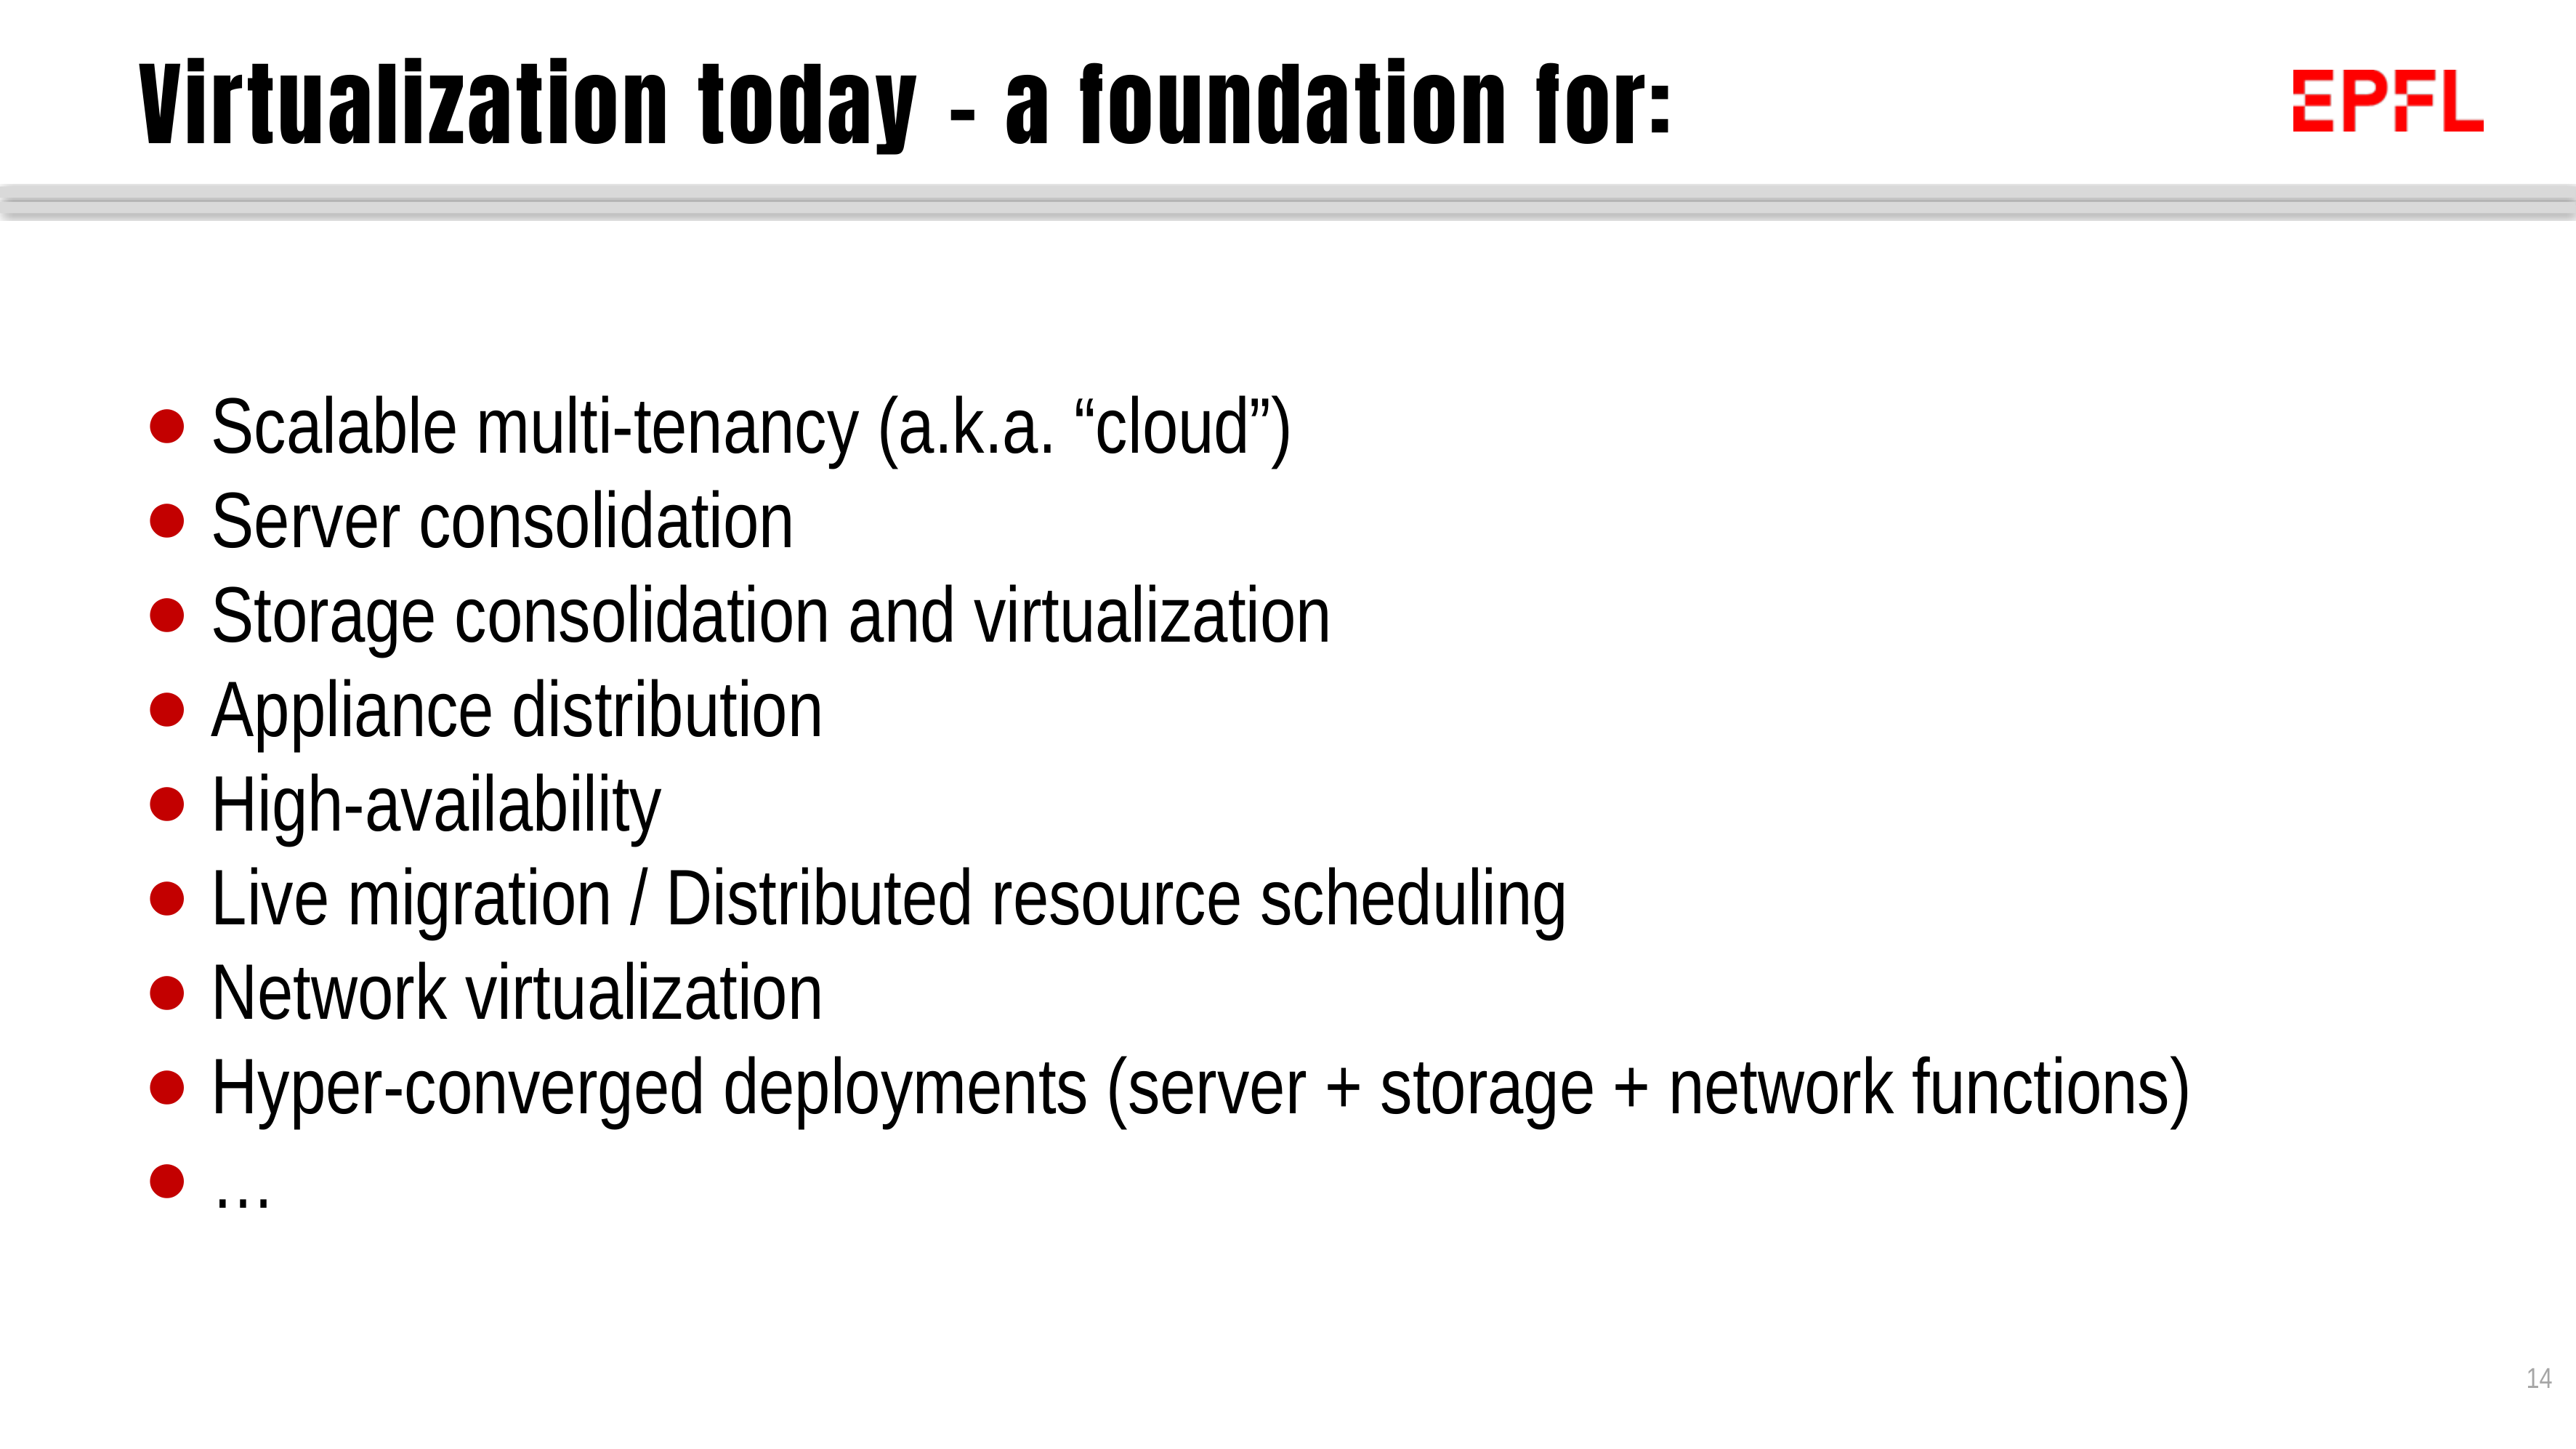

# Virtualization today – a foundation for:

Scalable multi-tenancy (a.k.a. “cloud”)
Server consolidation
Storage consolidation and virtualization
Appliance distribution
High-availability
Live migration / Distributed resource scheduling
Network virtualization
Hyper-converged deployments (server + storage + network functions)
…